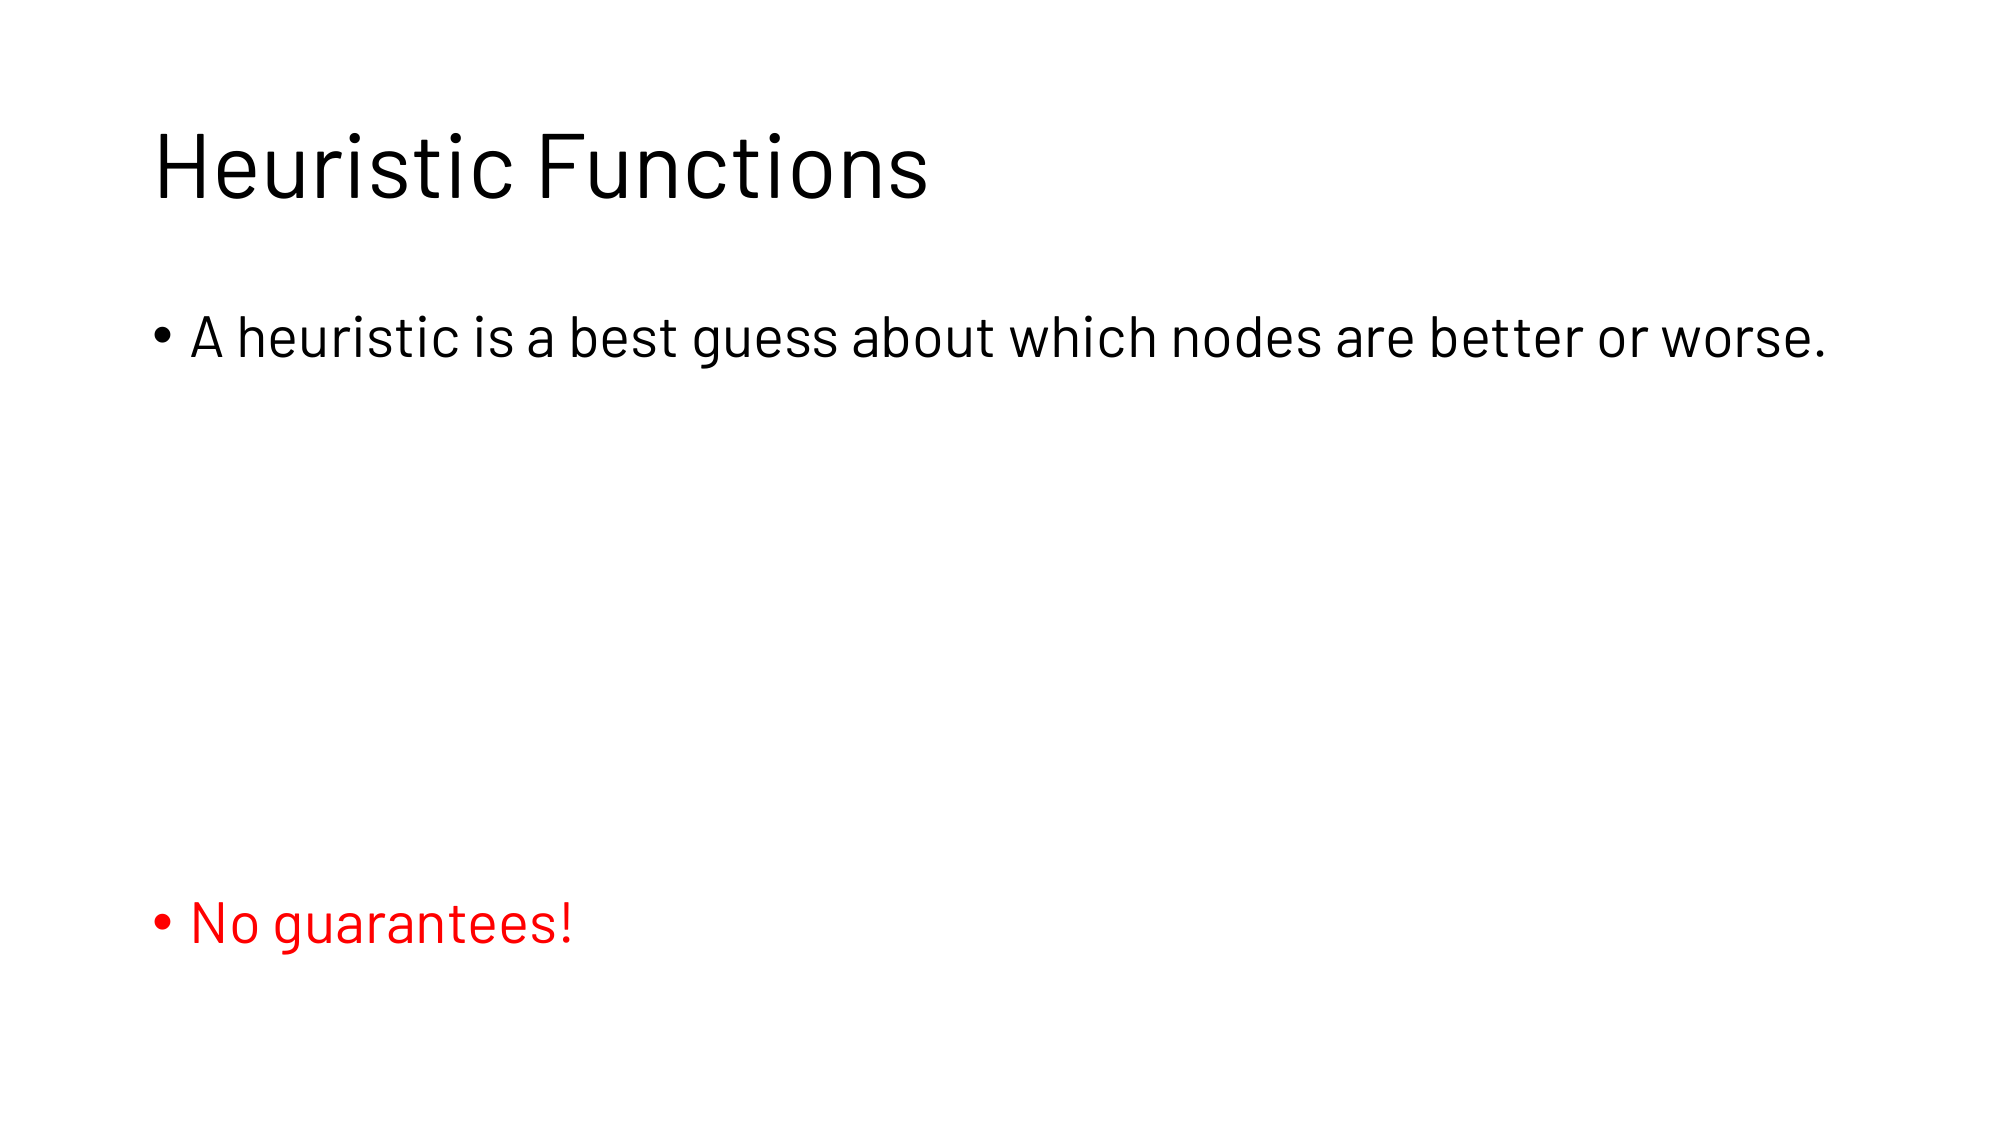

# Heuristic Functions
A heuristic is a best guess about which nodes are better or worse.

No guarantees!